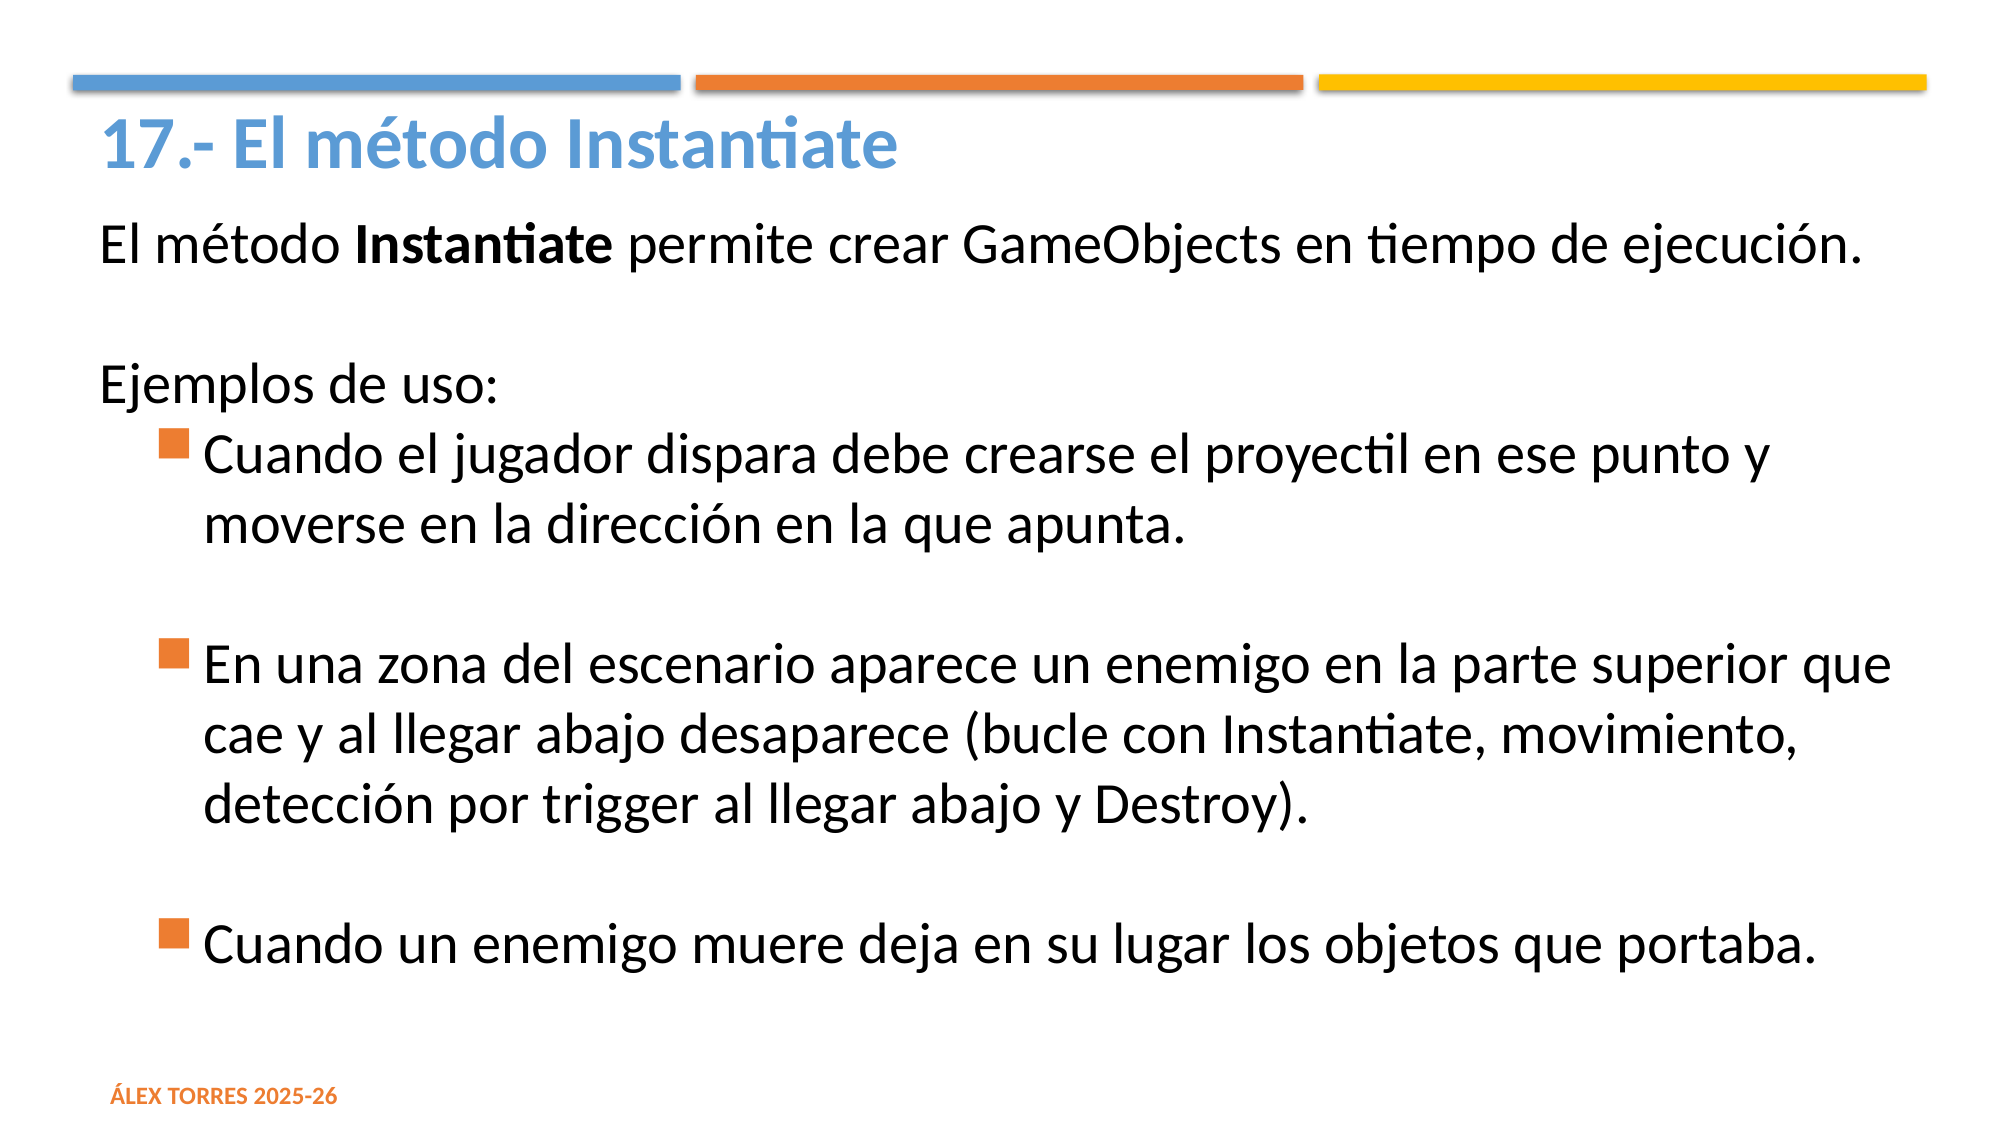

17.- El método Instantiate
El método Instantiate permite crear GameObjects en tiempo de ejecución.

Ejemplos de uso:
Cuando el jugador dispara debe crearse el proyectil en ese punto y moverse en la dirección en la que apunta.

En una zona del escenario aparece un enemigo en la parte superior que cae y al llegar abajo desaparece (bucle con Instantiate, movimiento, detección por trigger al llegar abajo y Destroy).

Cuando un enemigo muere deja en su lugar los objetos que portaba.